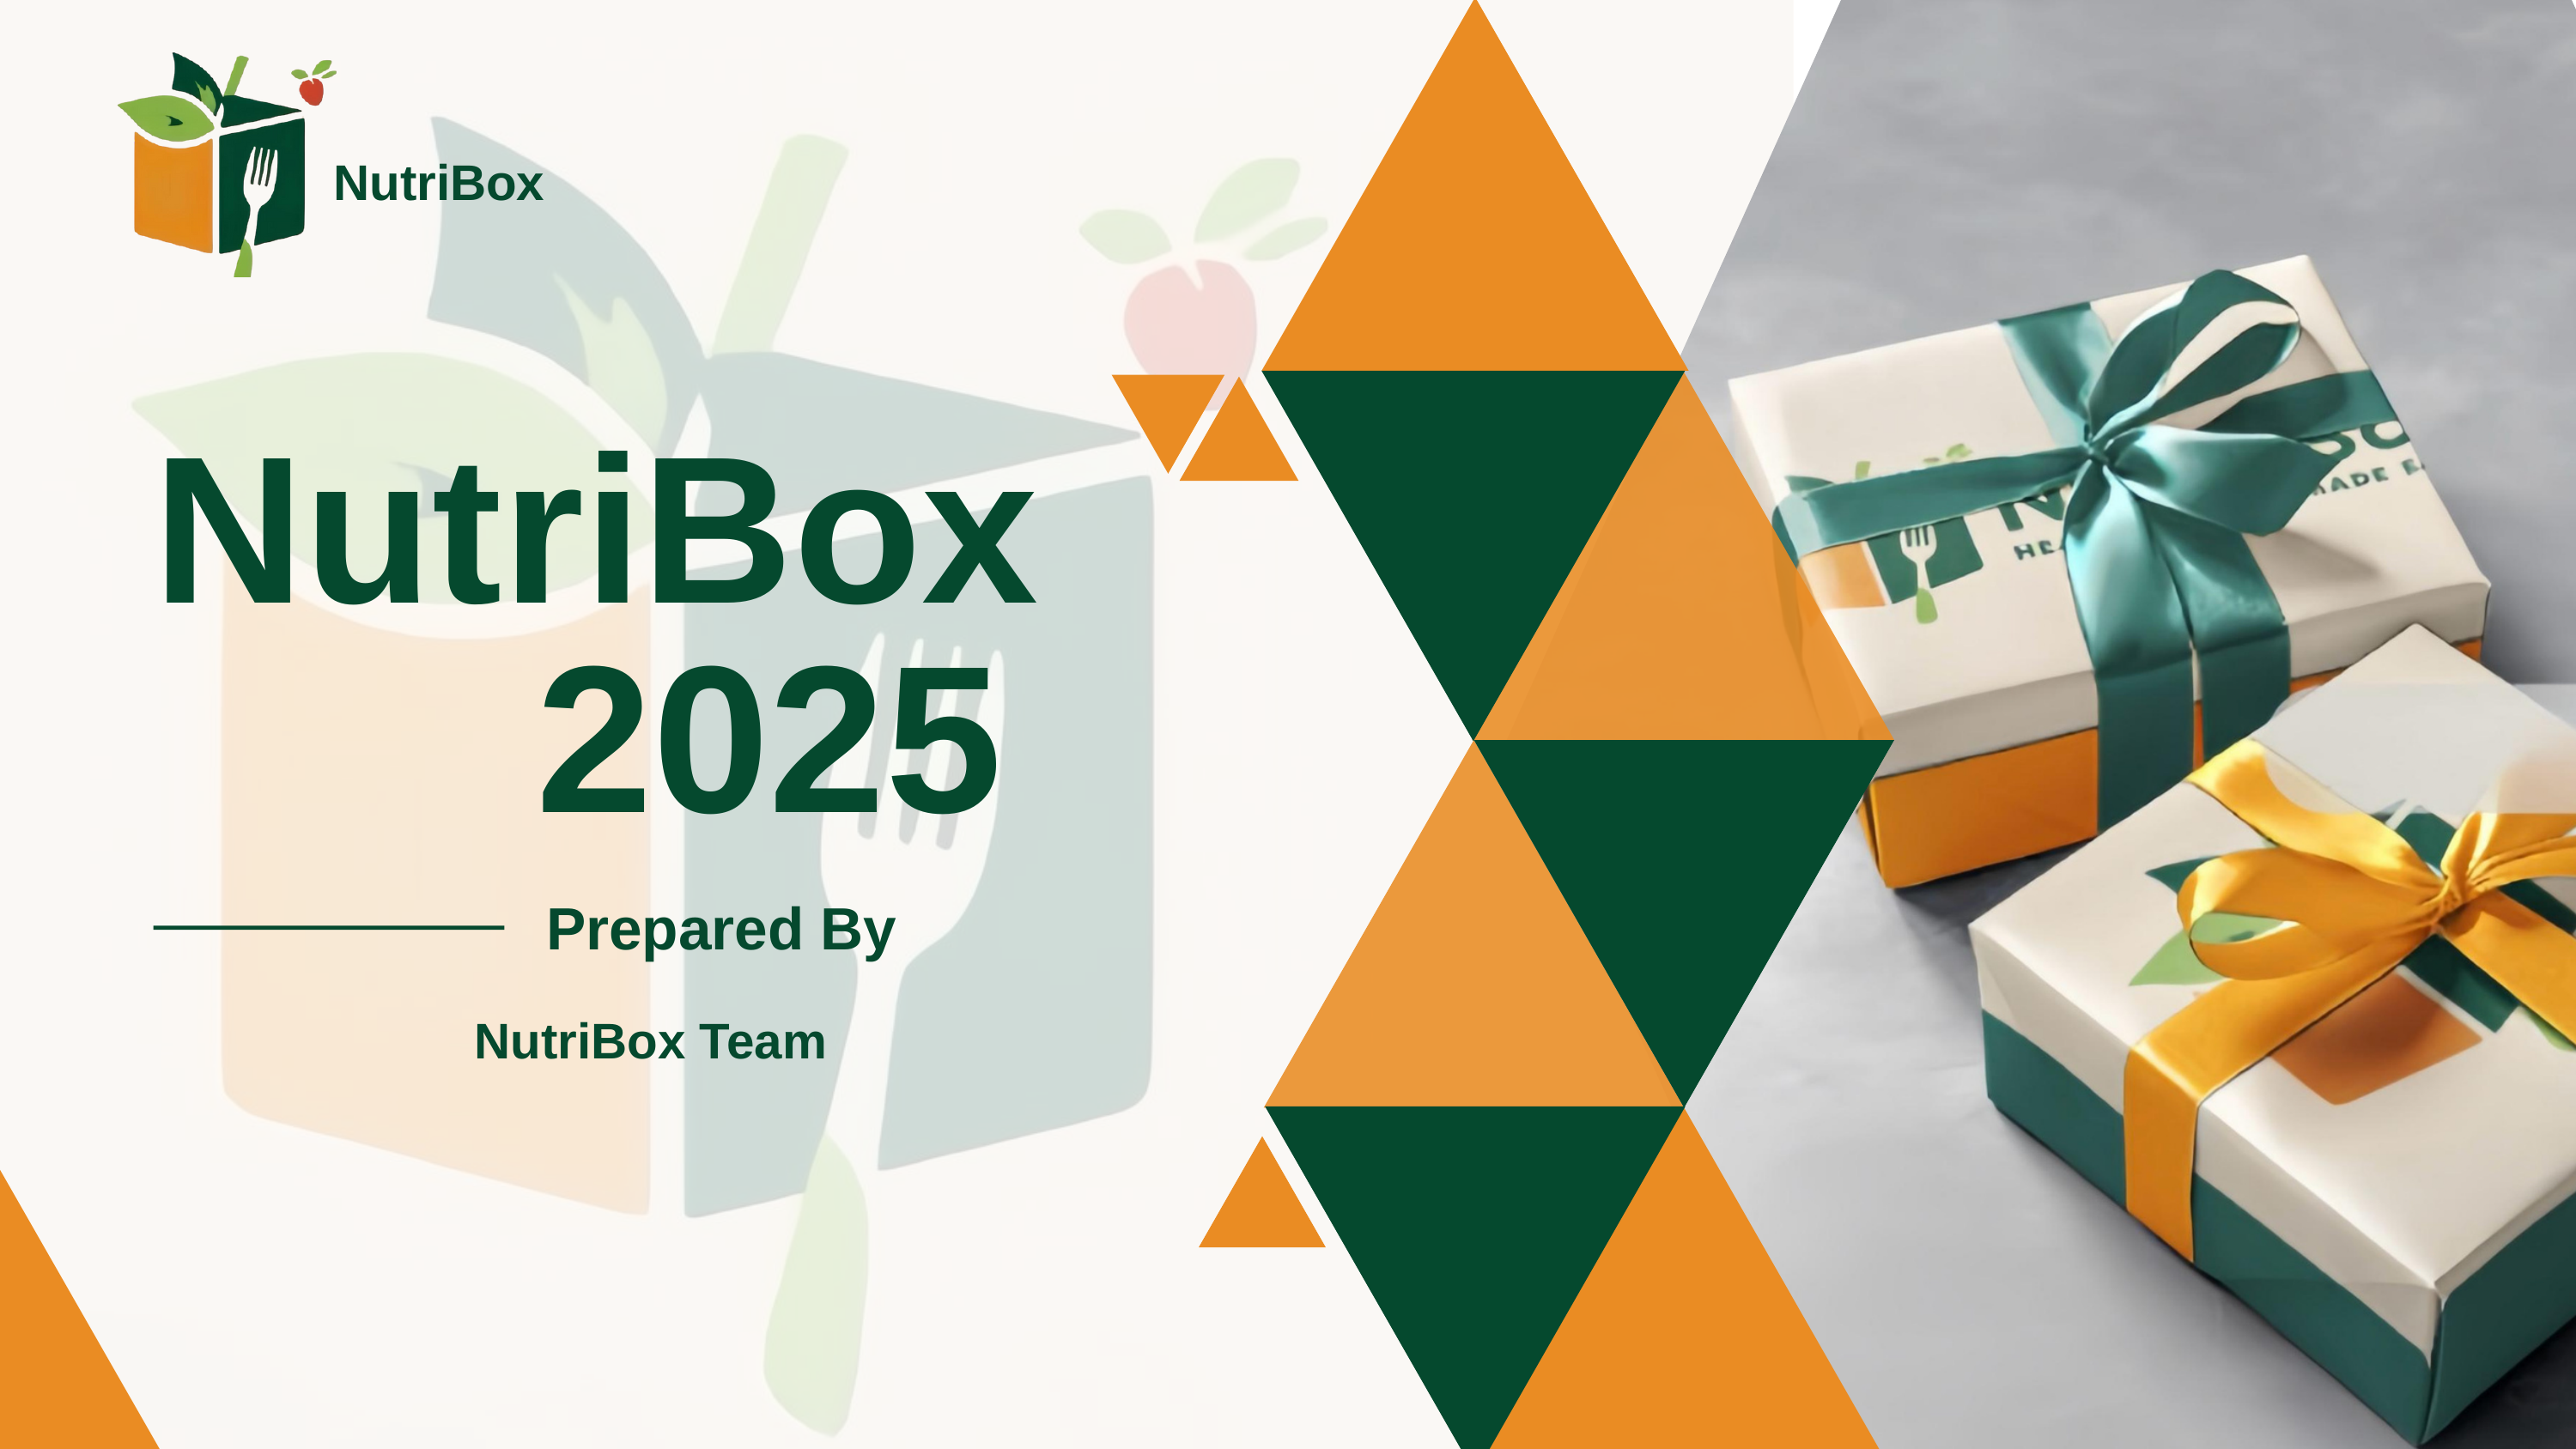

NutriBox

NutriBox
2025

Prepared By

NutriBox Team